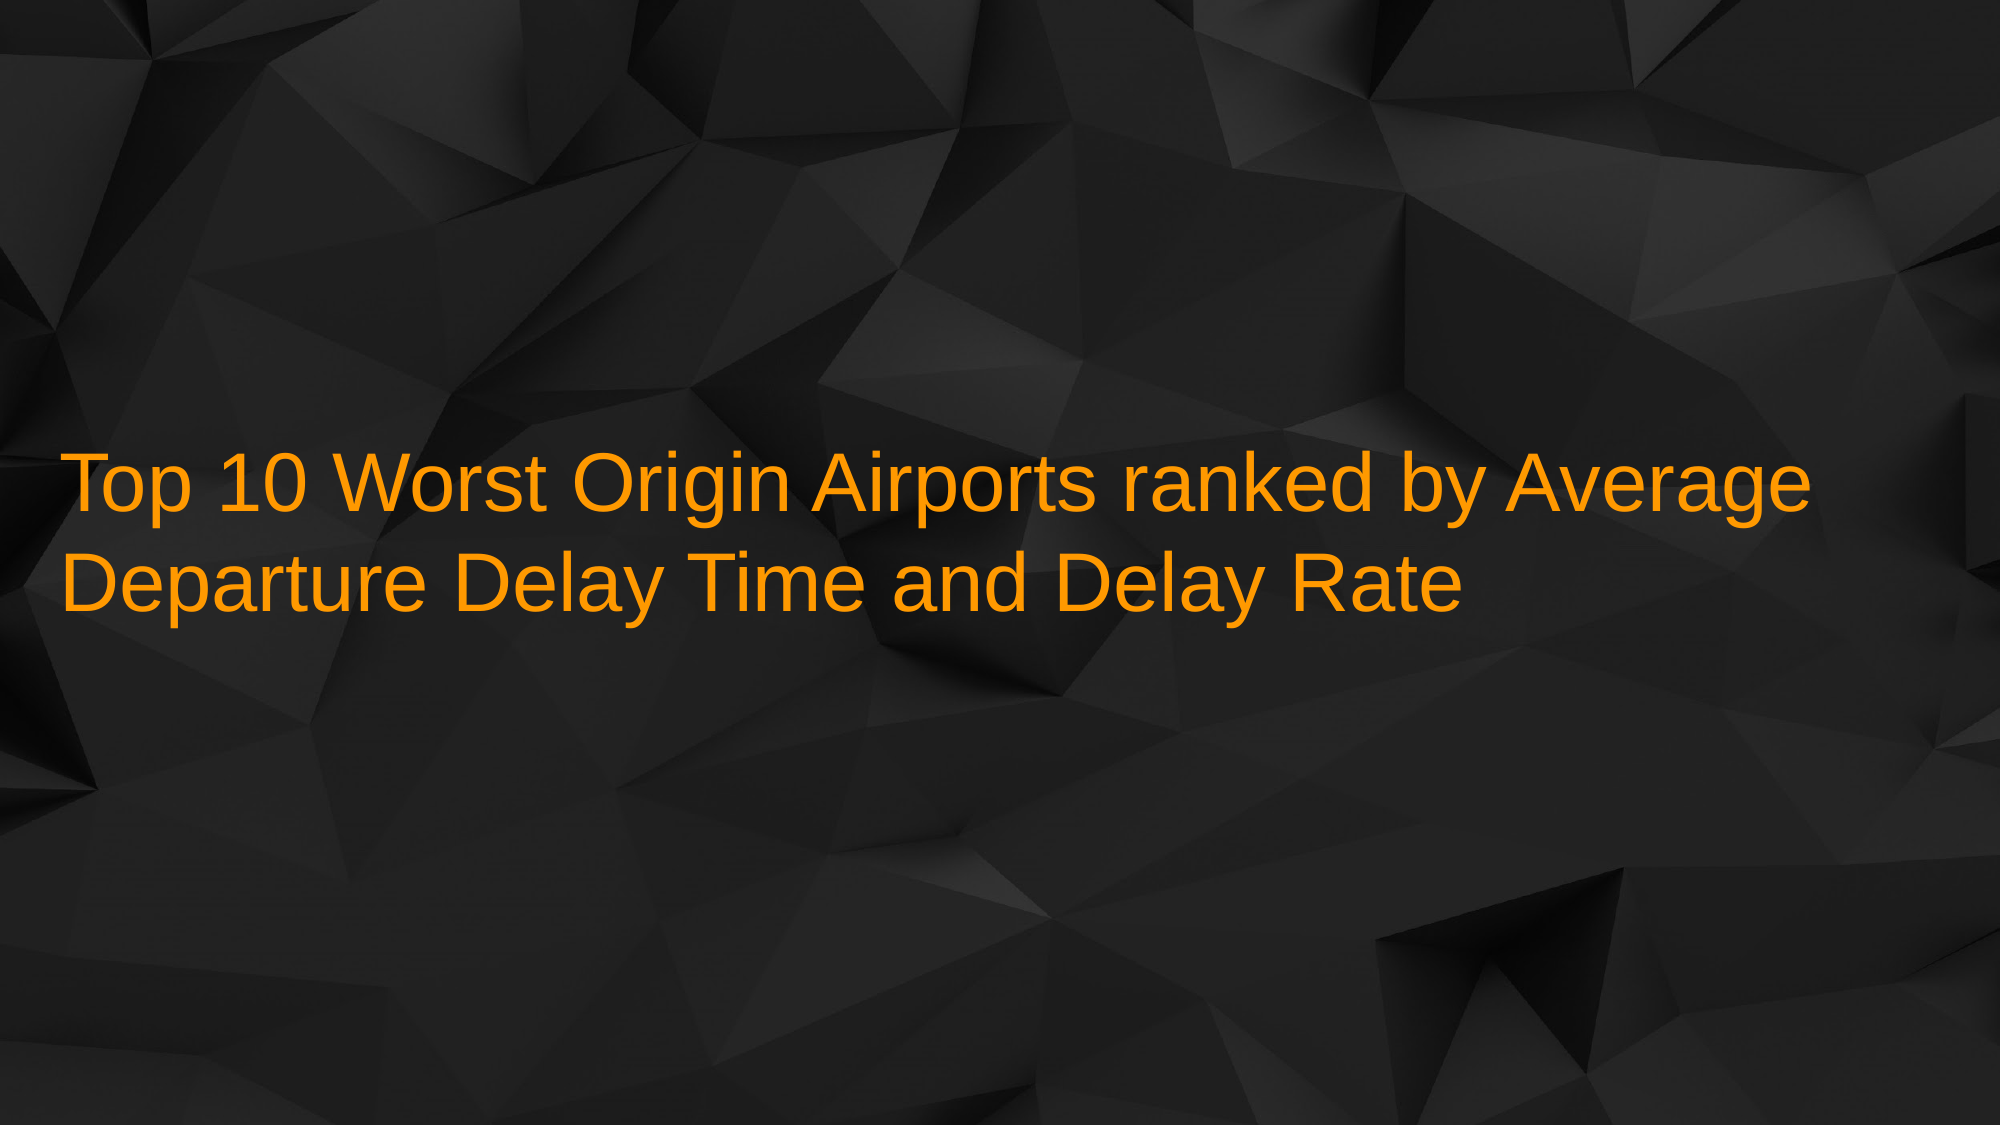

Top 10 Worst Origin Airports ranked by Average Departure Delay Time and Delay Rate